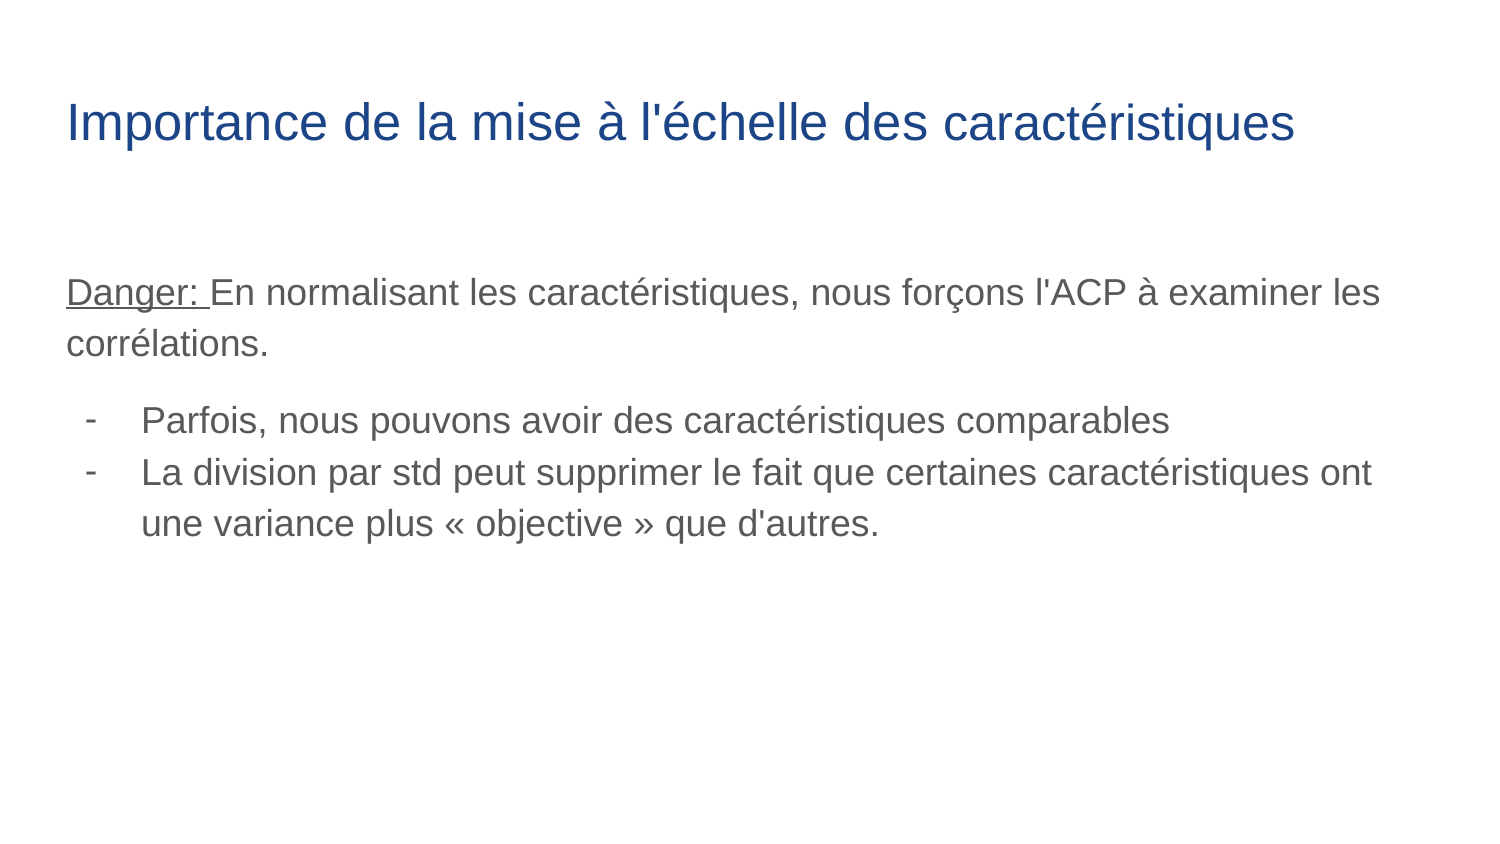

# Importance de la mise à l'échelle des caractéristiques
Danger: En normalisant les caractéristiques, nous forçons l'ACP à examiner les corrélations.
Parfois, nous pouvons avoir des caractéristiques comparables
La division par std peut supprimer le fait que certaines caractéristiques ont une variance plus « objective » que d'autres.